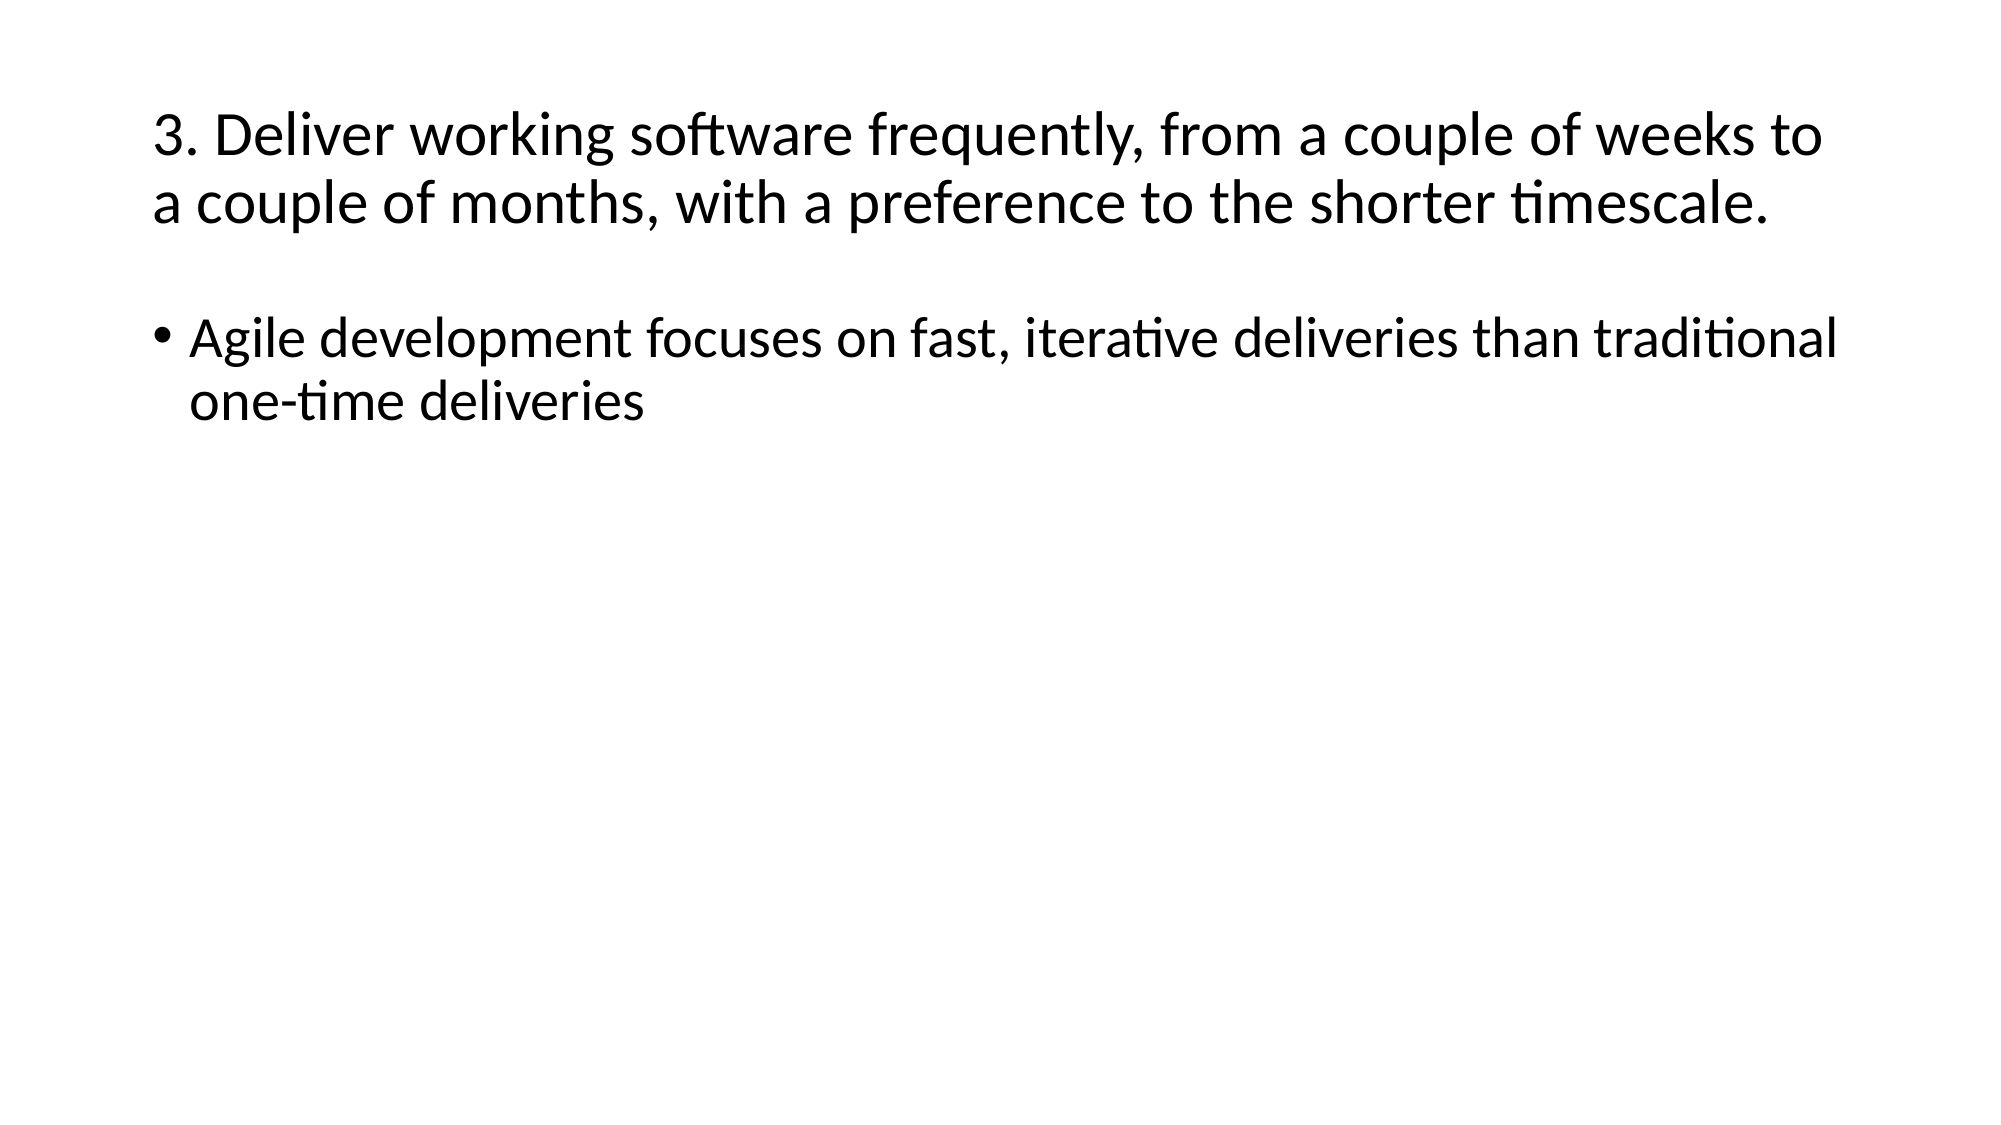

# 3. Deliver working software frequently, from a couple of weeks to a couple of months, with a preference to the shorter timescale.
Agile development focuses on fast, iterative deliveries than traditional one-time deliveries